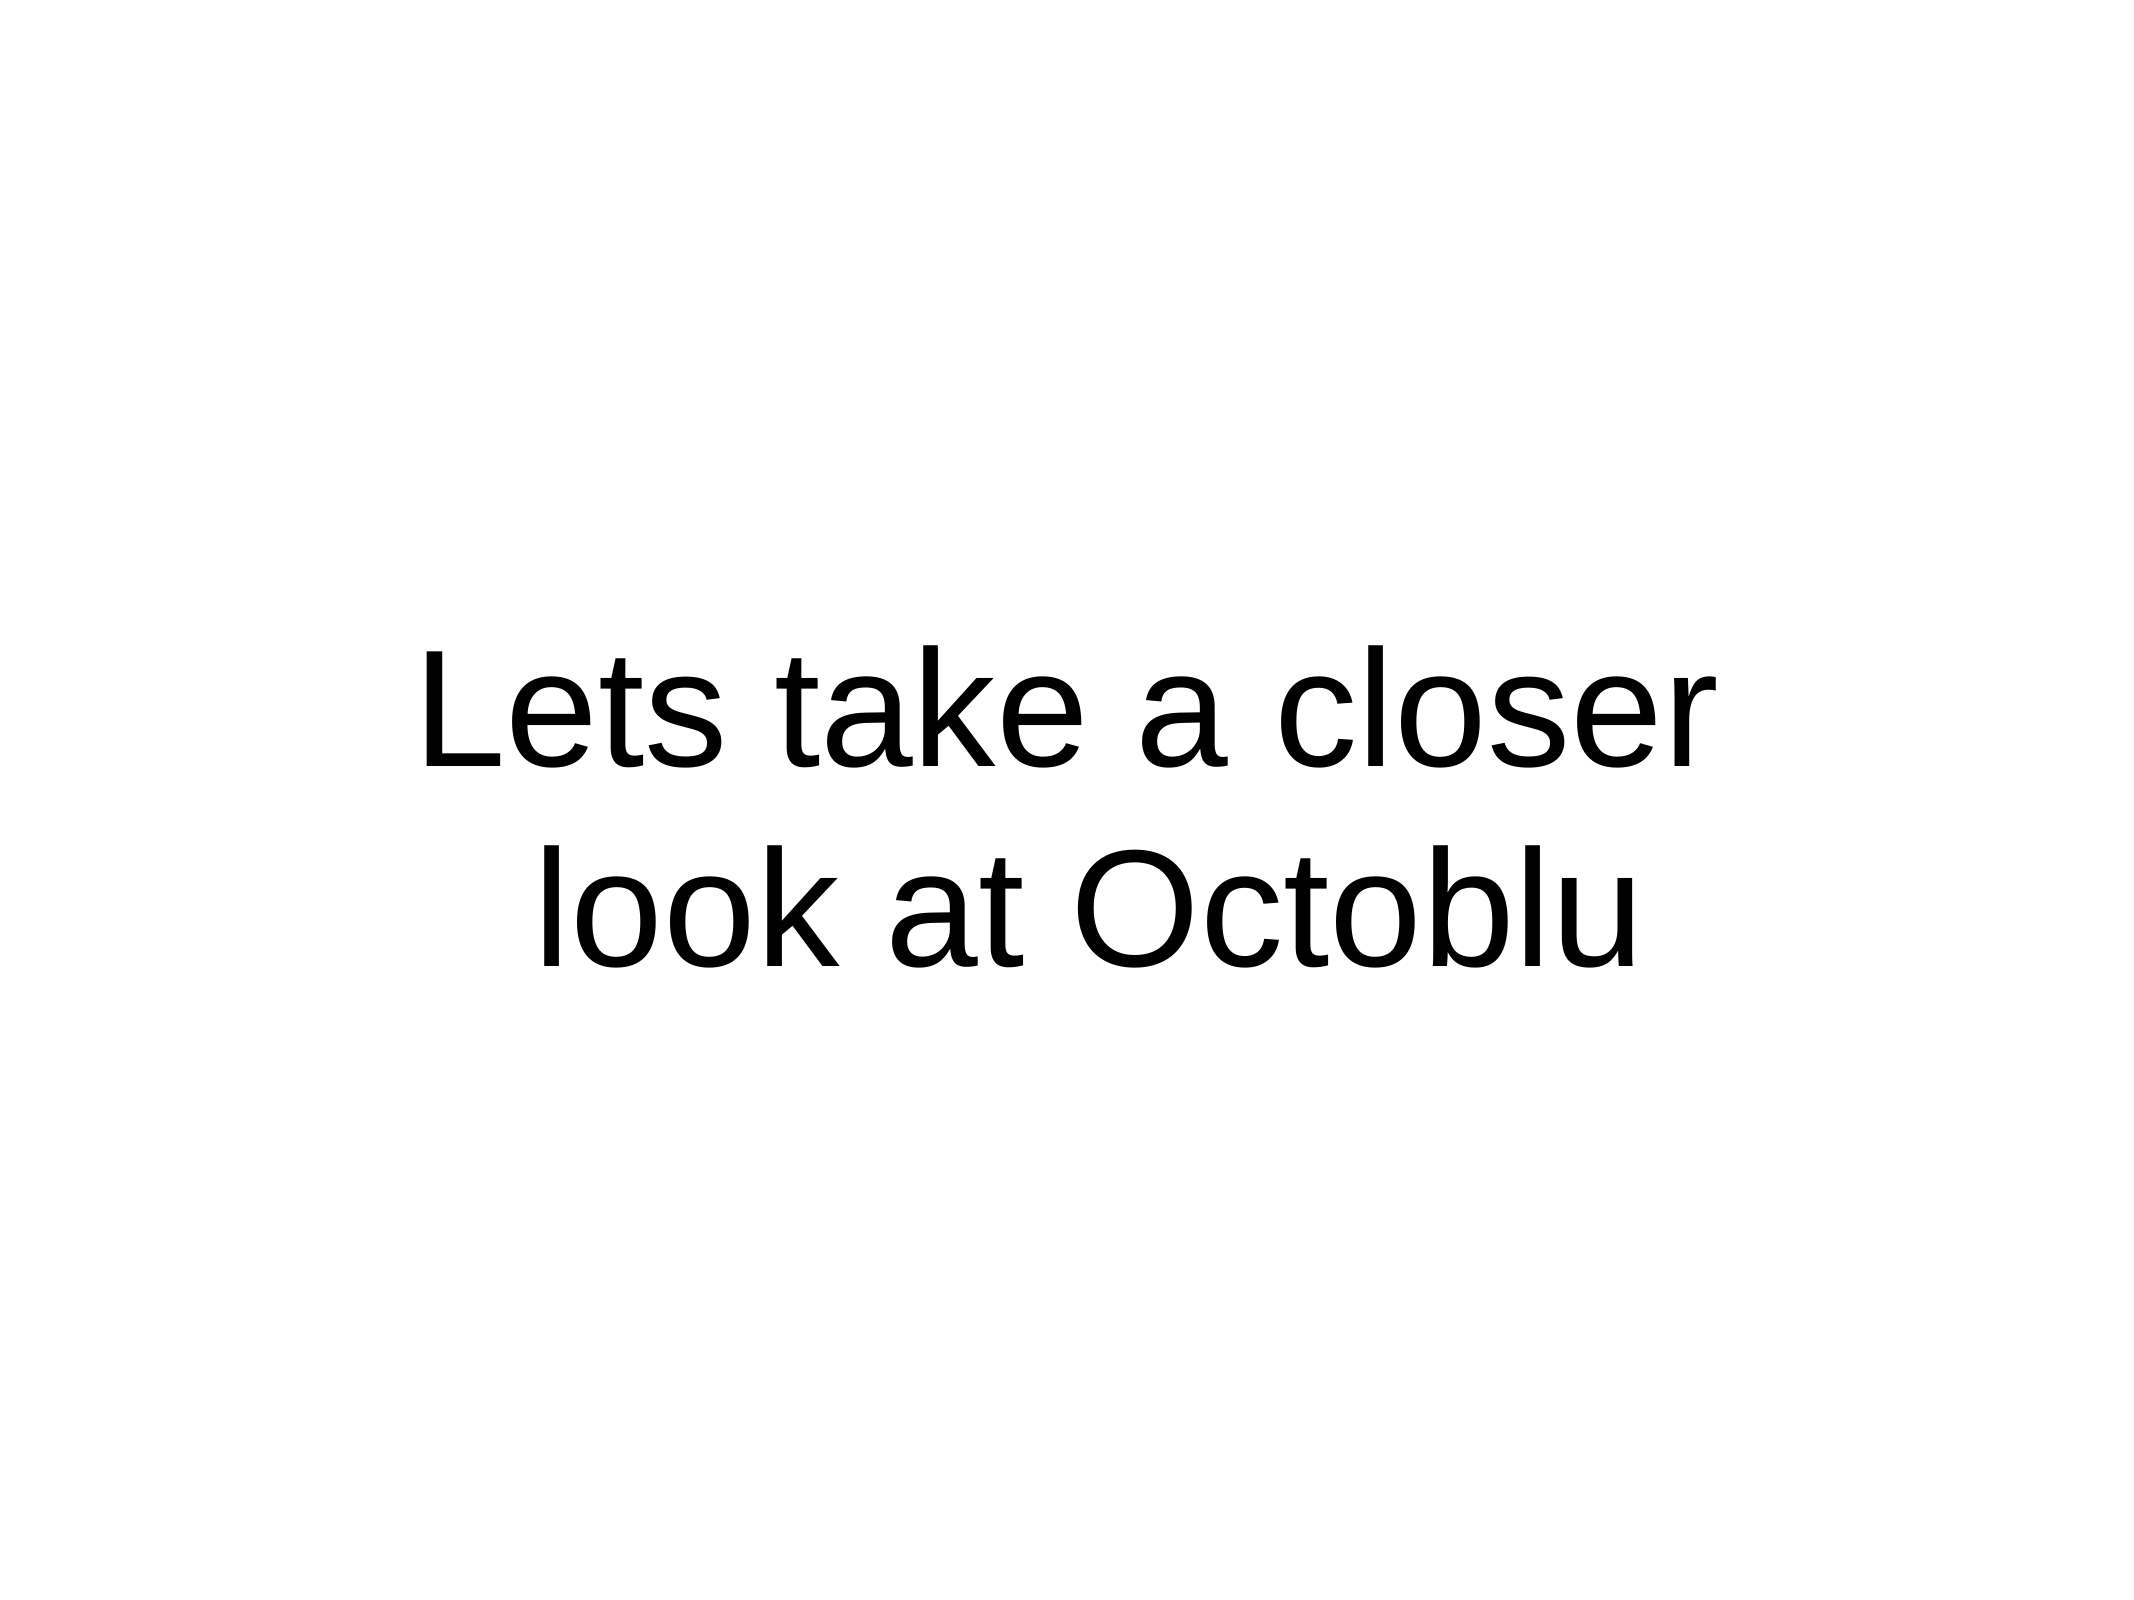

# Lets take a closer
 look at Octoblu